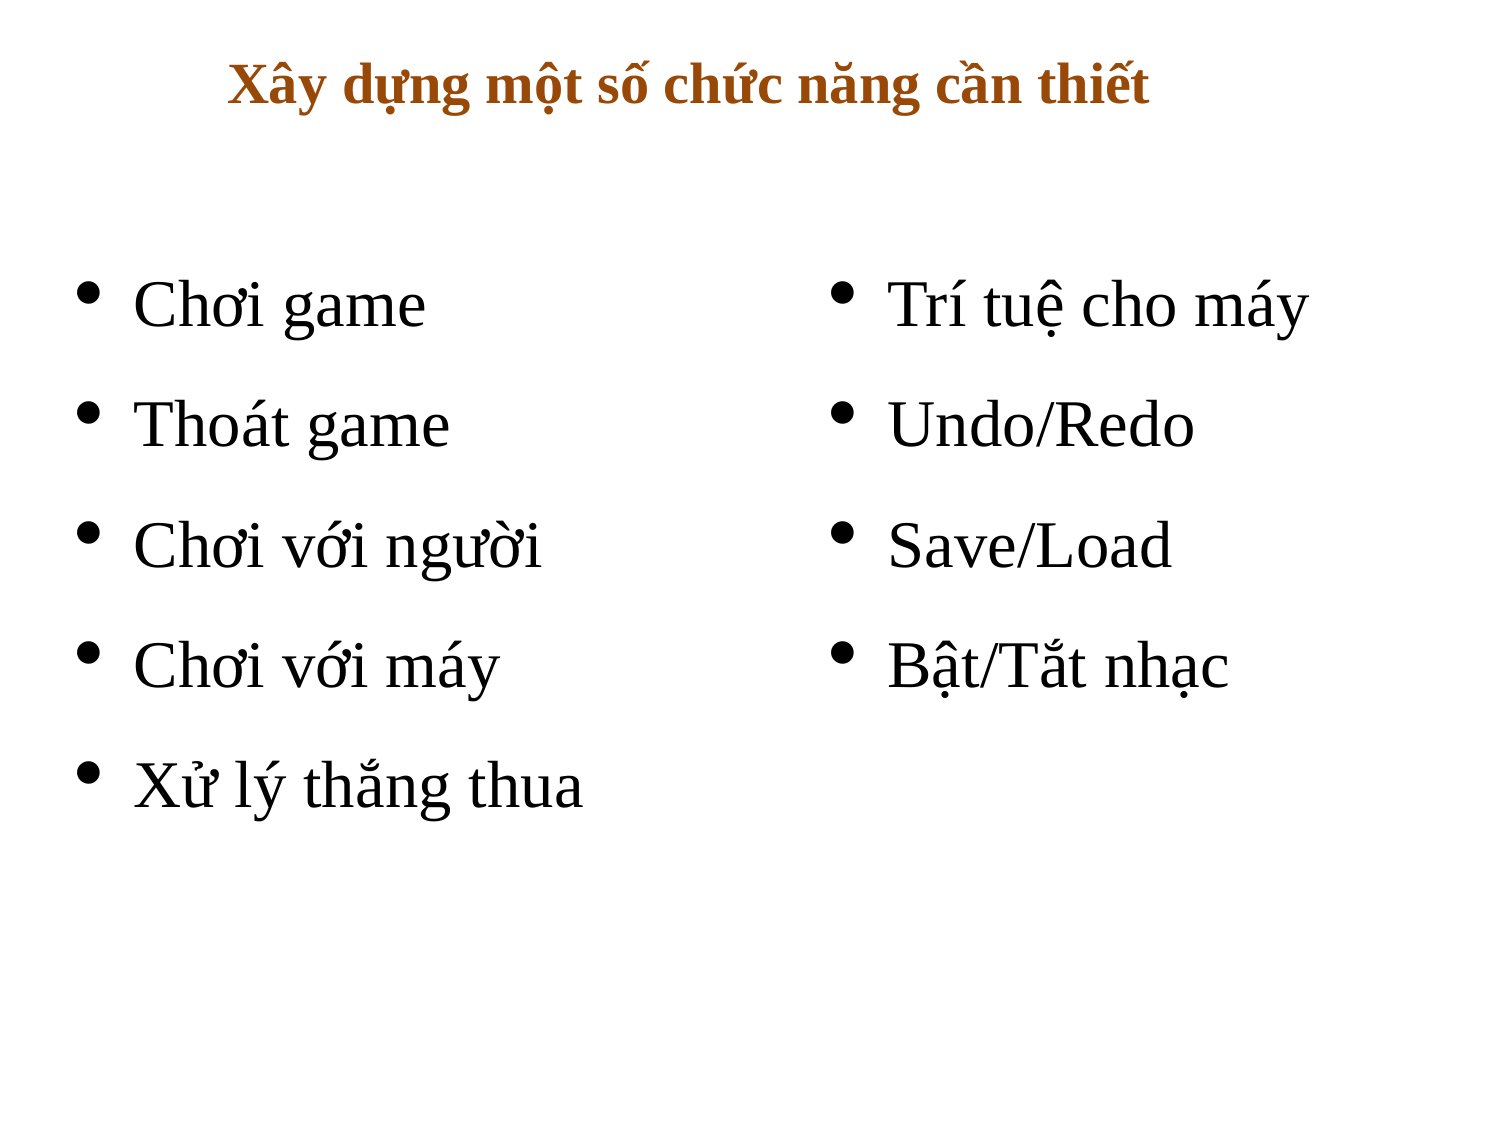

Xây dựng một số chức năng cần thiết

Chơi game
Thoát game
Chơi với người
Chơi với máy
Xử lý thắng thua
Trí tuệ cho máy
Undo/Redo
Save/Load
Bật/Tắt nhạc